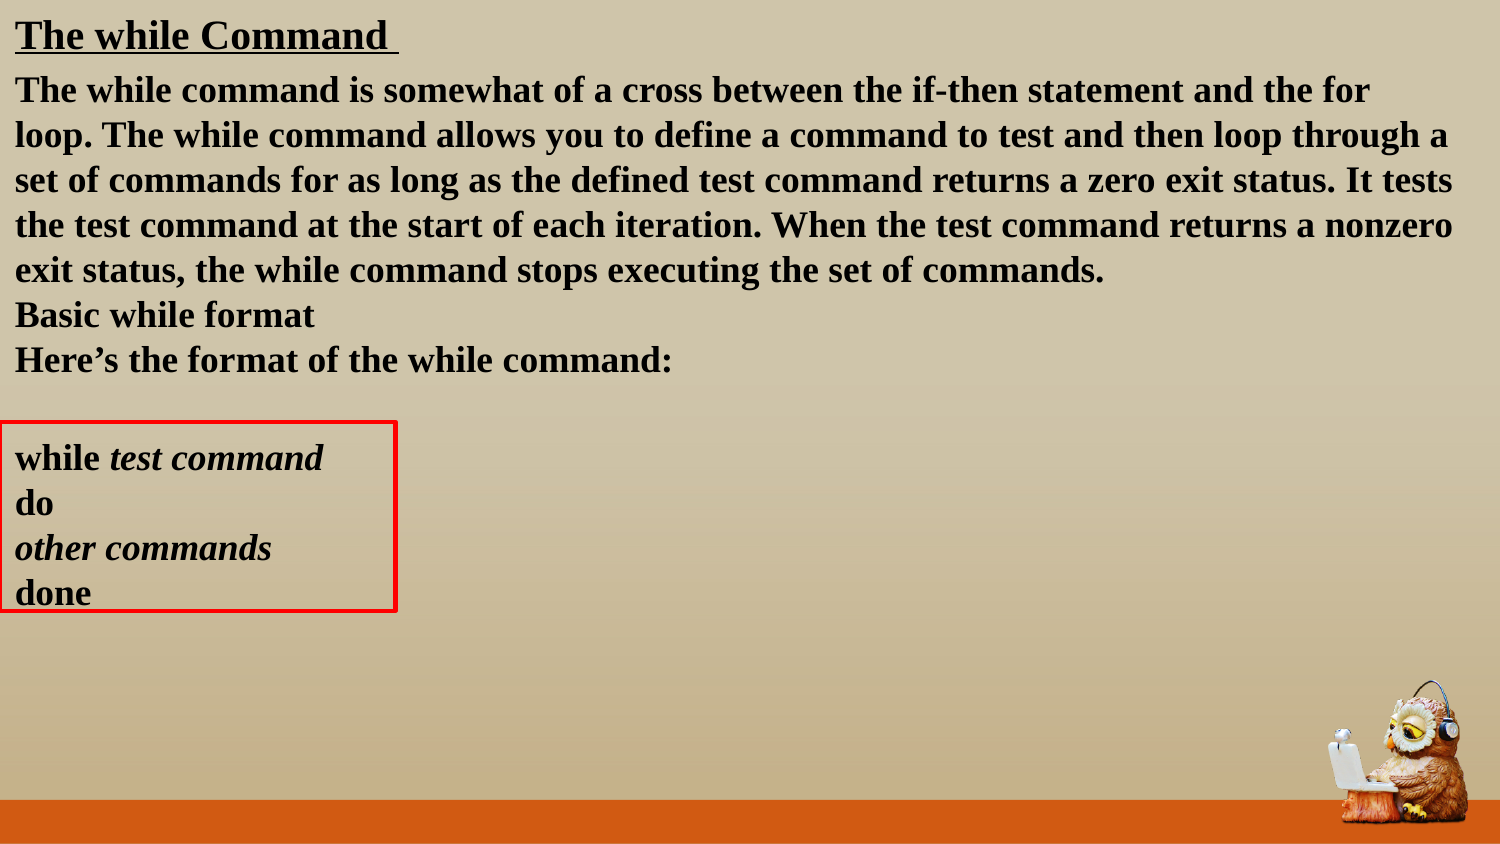

The while Command
The while command is somewhat of a cross between the if-then statement and the for
loop. The while command allows you to define a command to test and then loop through a
set of commands for as long as the defined test command returns a zero exit status. It tests
the test command at the start of each iteration. When the test command returns a nonzero exit status, the while command stops executing the set of commands.
Basic while format
Here’s the format of the while command:
while test command
do
other commands
done